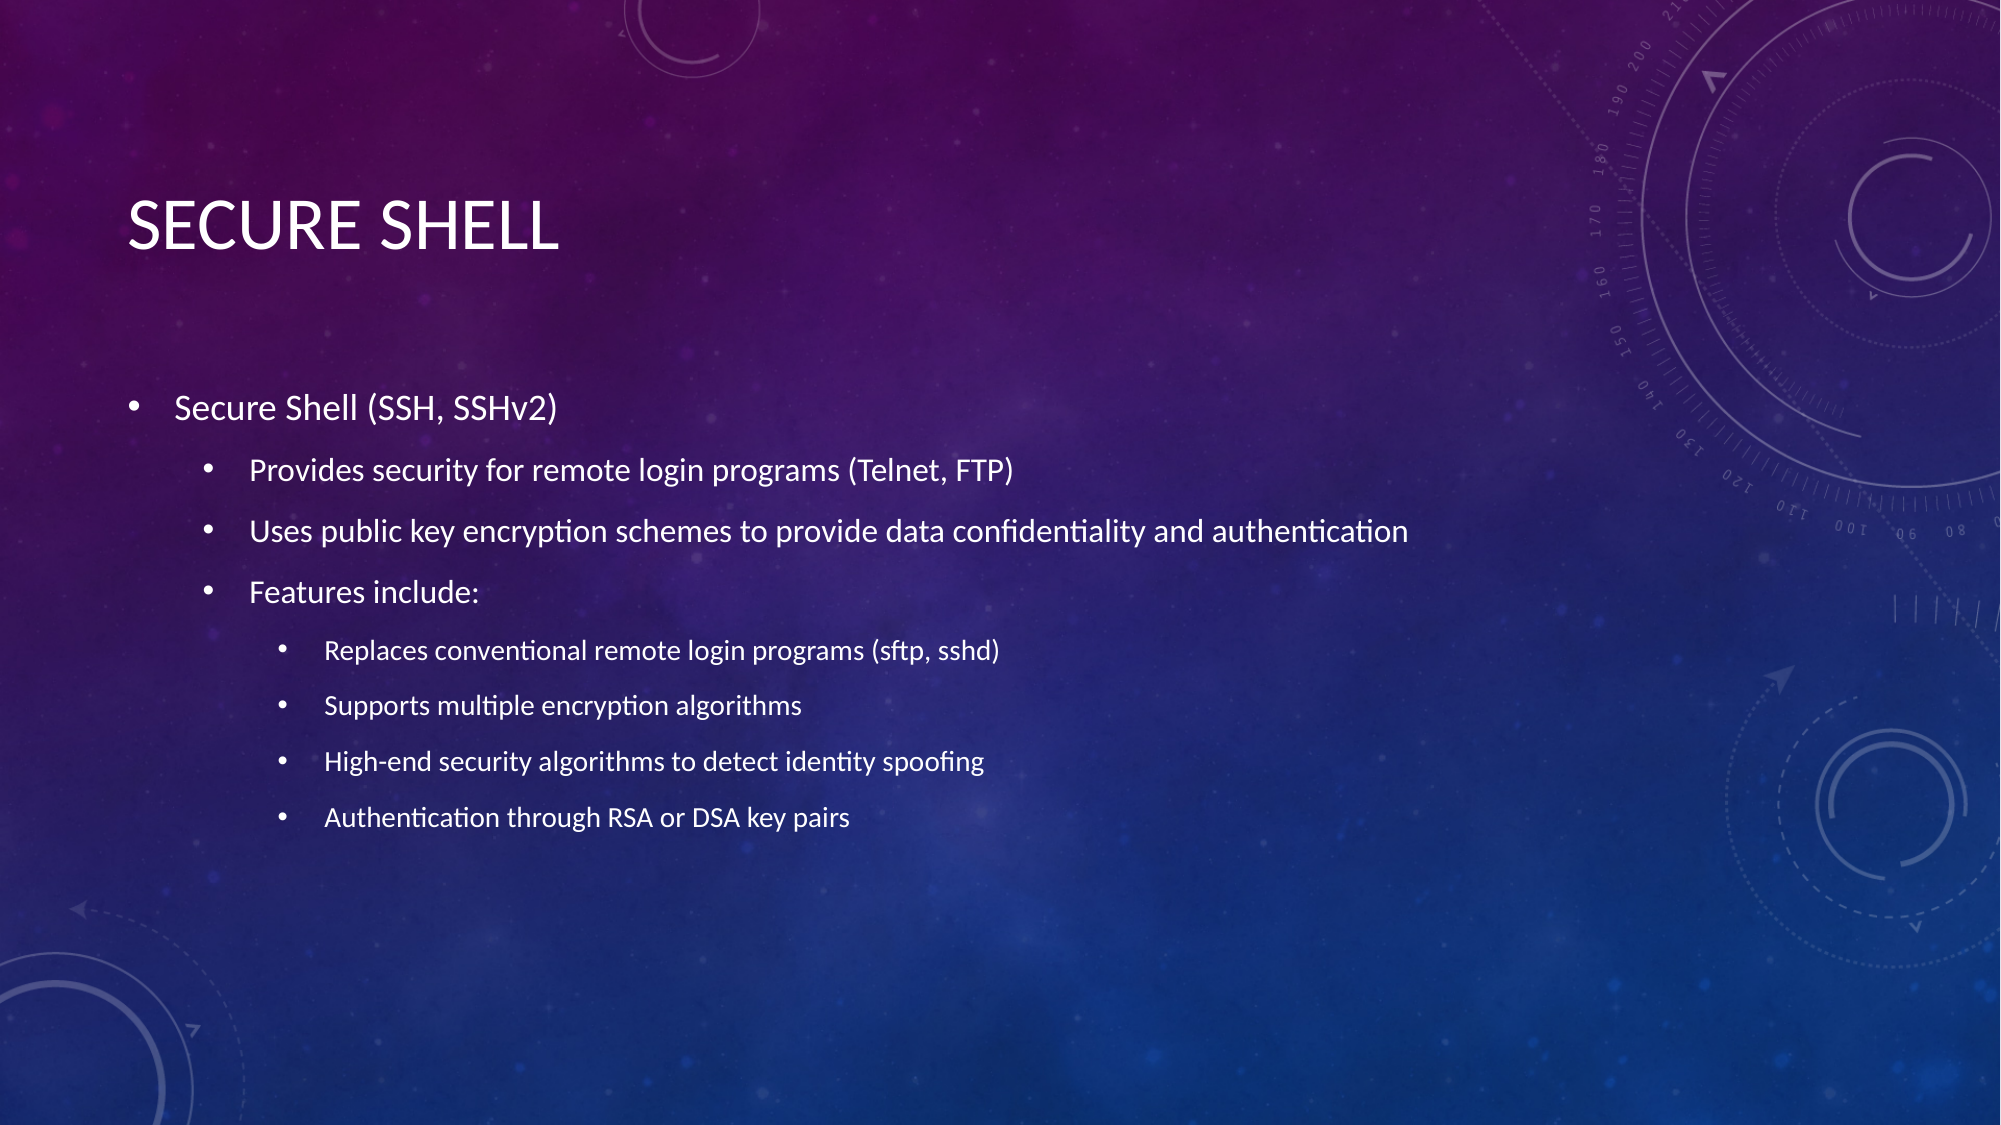

# Secure Shell
Secure Shell (SSH, SSHv2)
Provides security for remote login programs (Telnet, FTP)
Uses public key encryption schemes to provide data confidentiality and authentication
Features include:
Replaces conventional remote login programs (sftp, sshd)
Supports multiple encryption algorithms
High-end security algorithms to detect identity spoofing
Authentication through RSA or DSA key pairs